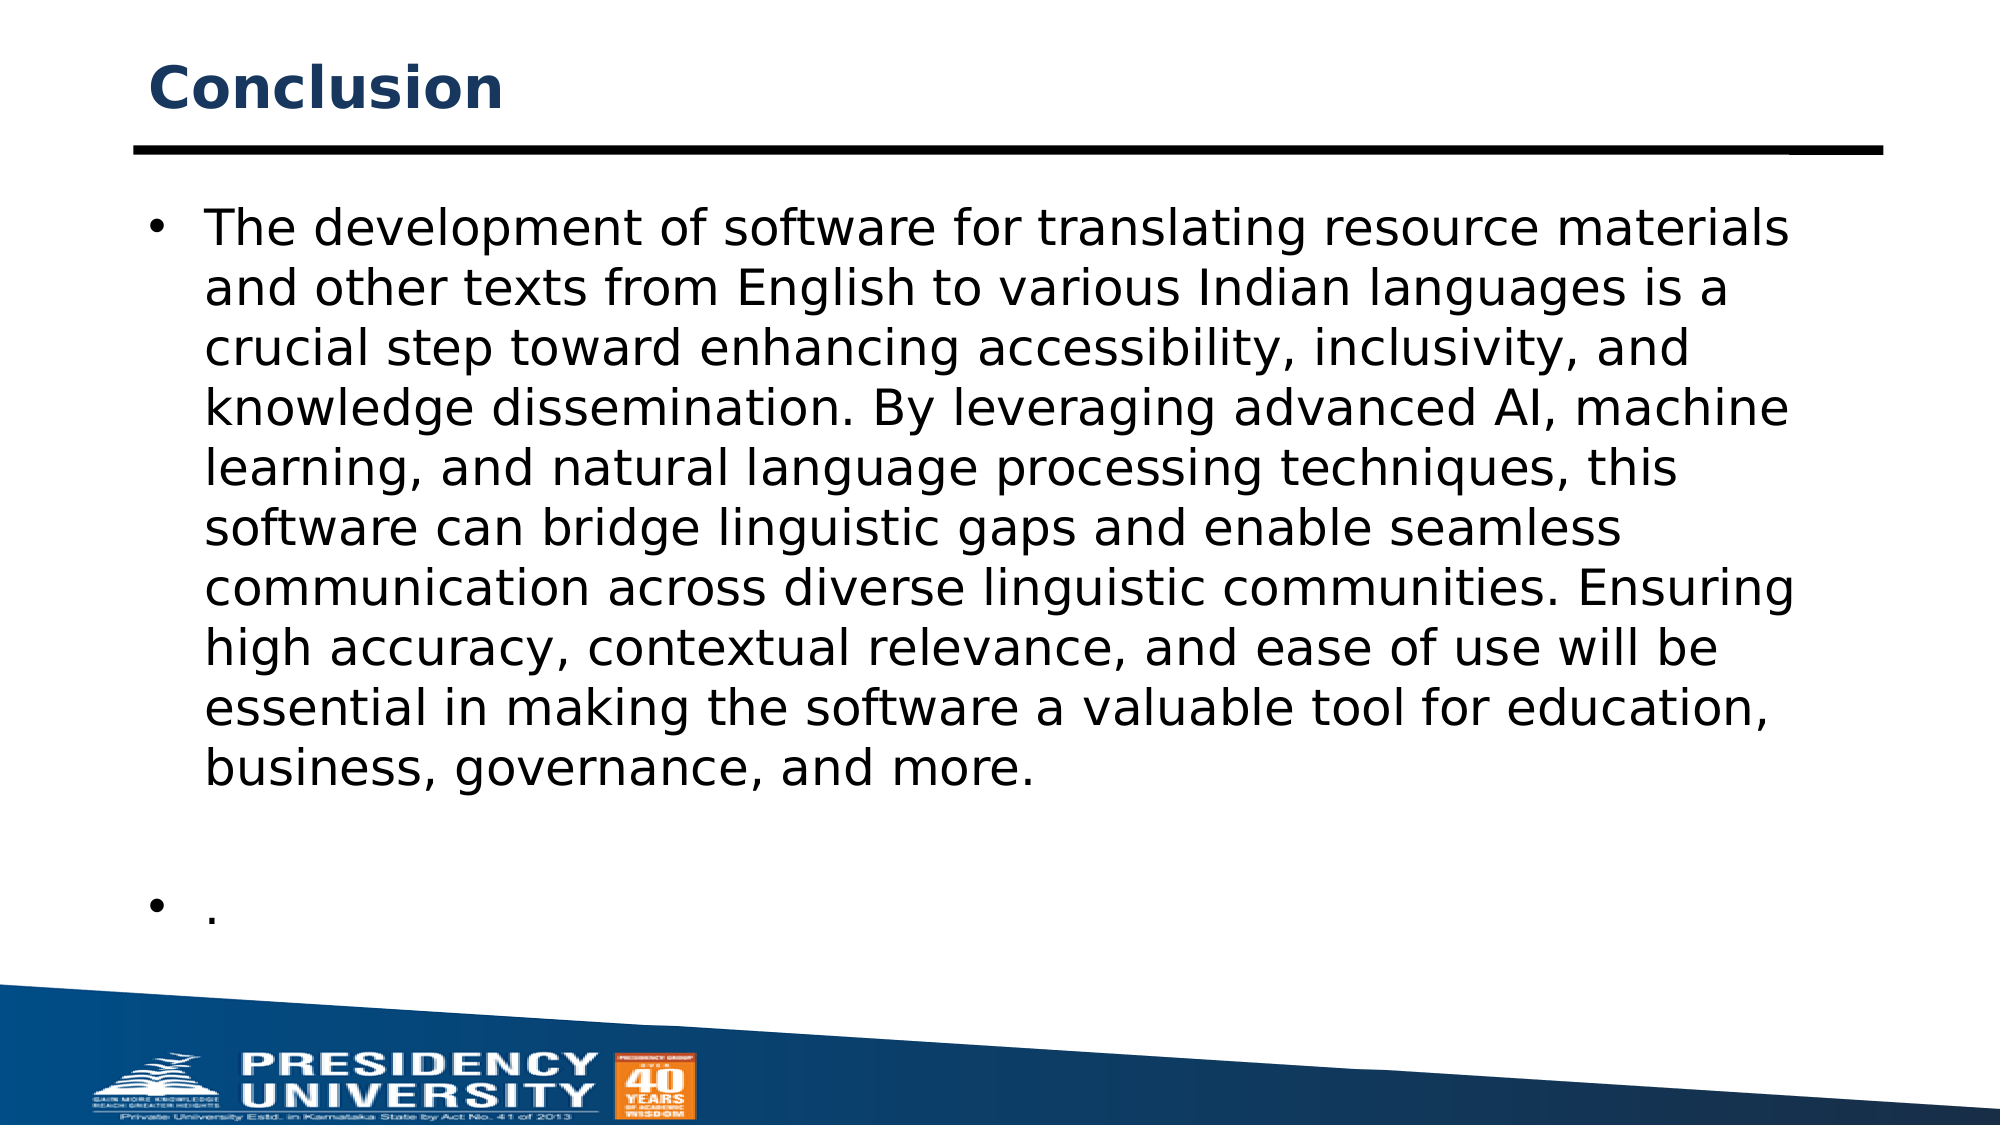

# Conclusion
The development of software for translating resource materials and other texts from English to various Indian languages is a crucial step toward enhancing accessibility, inclusivity, and knowledge dissemination. By leveraging advanced AI, machine learning, and natural language processing techniques, this software can bridge linguistic gaps and enable seamless communication across diverse linguistic communities. Ensuring high accuracy, contextual relevance, and ease of use will be essential in making the software a valuable tool for education, business, governance, and more.

.